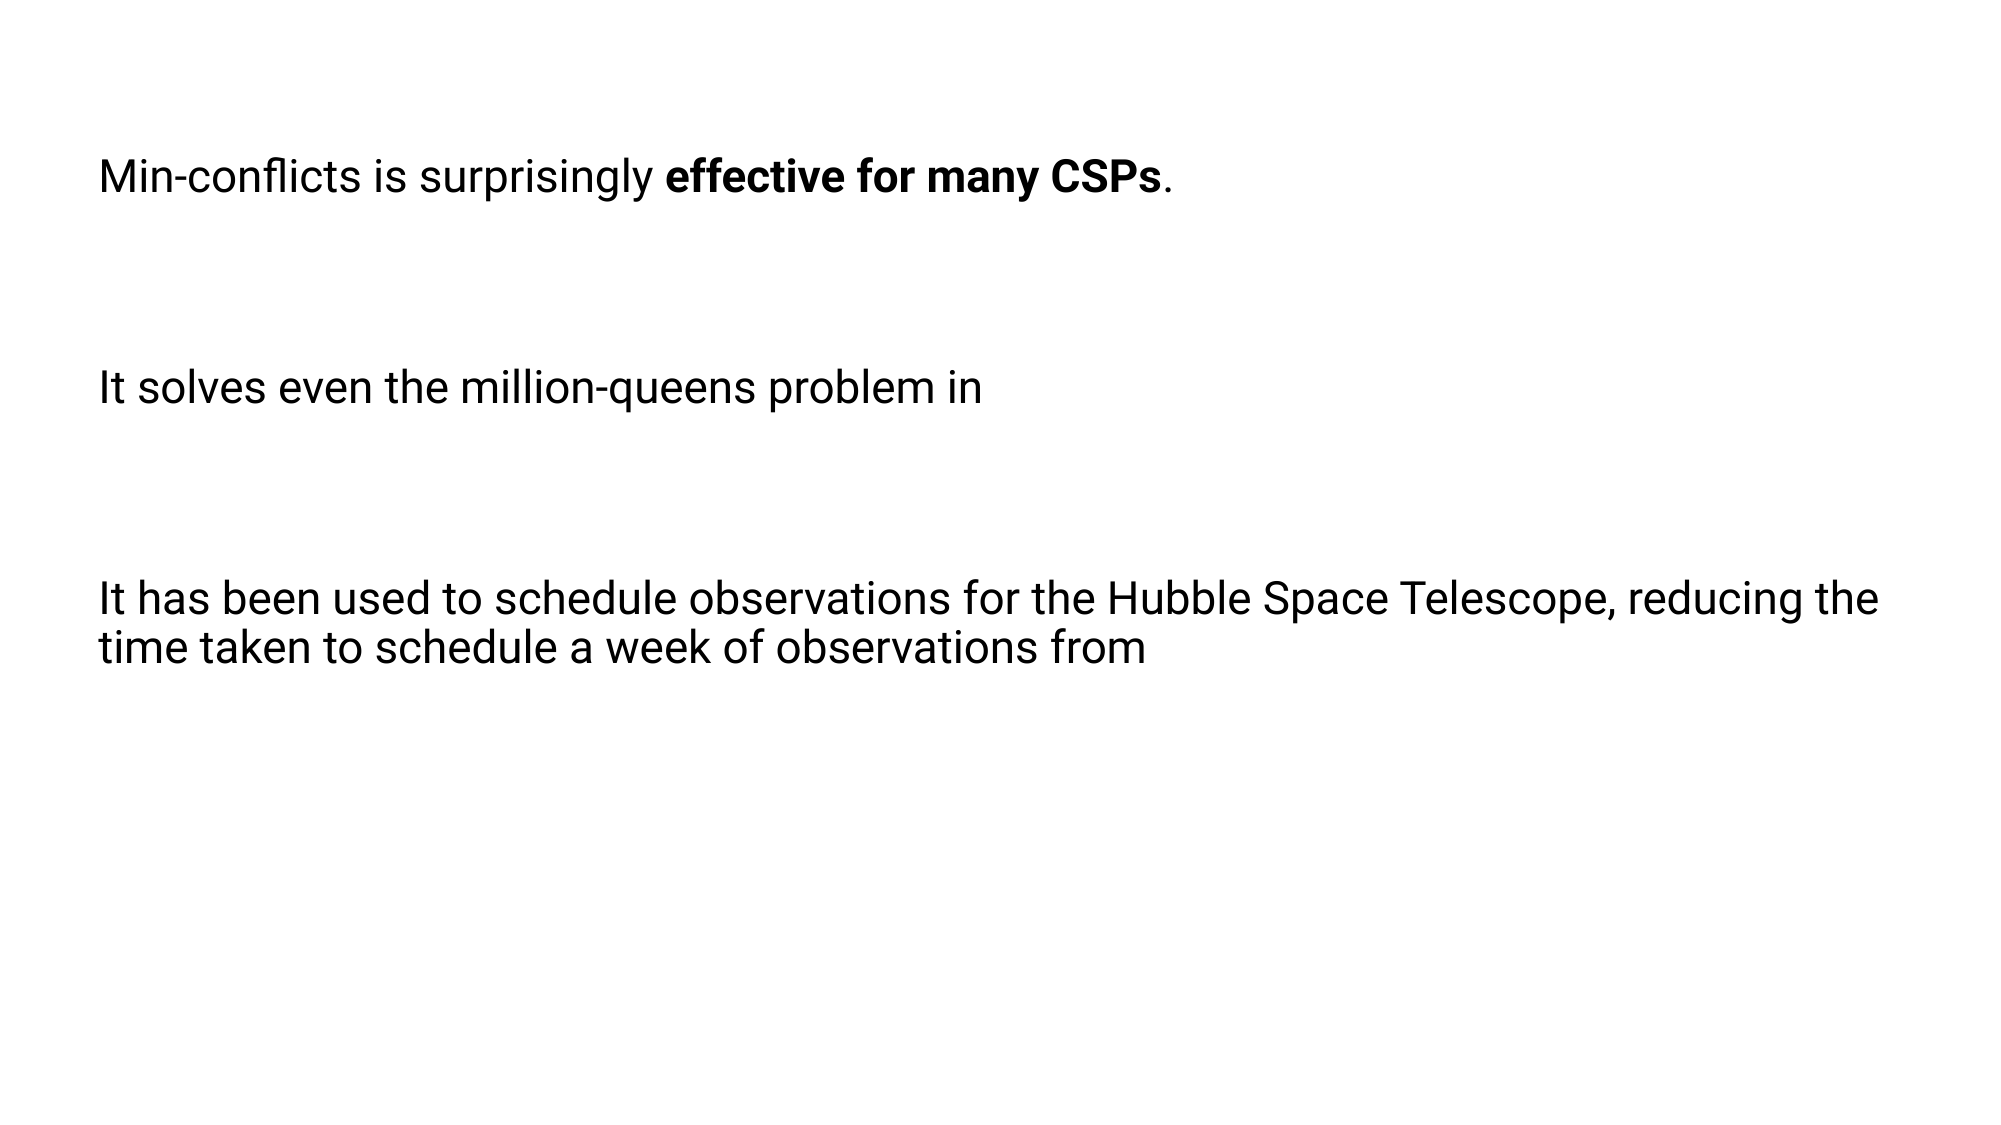

Min-conﬂicts is surprisingly effective for many CSPs.

It solves even the million-queens problem in

It has been used to schedule observations for the Hubble Space Telescope, reducing the time taken to schedule a week of observations from